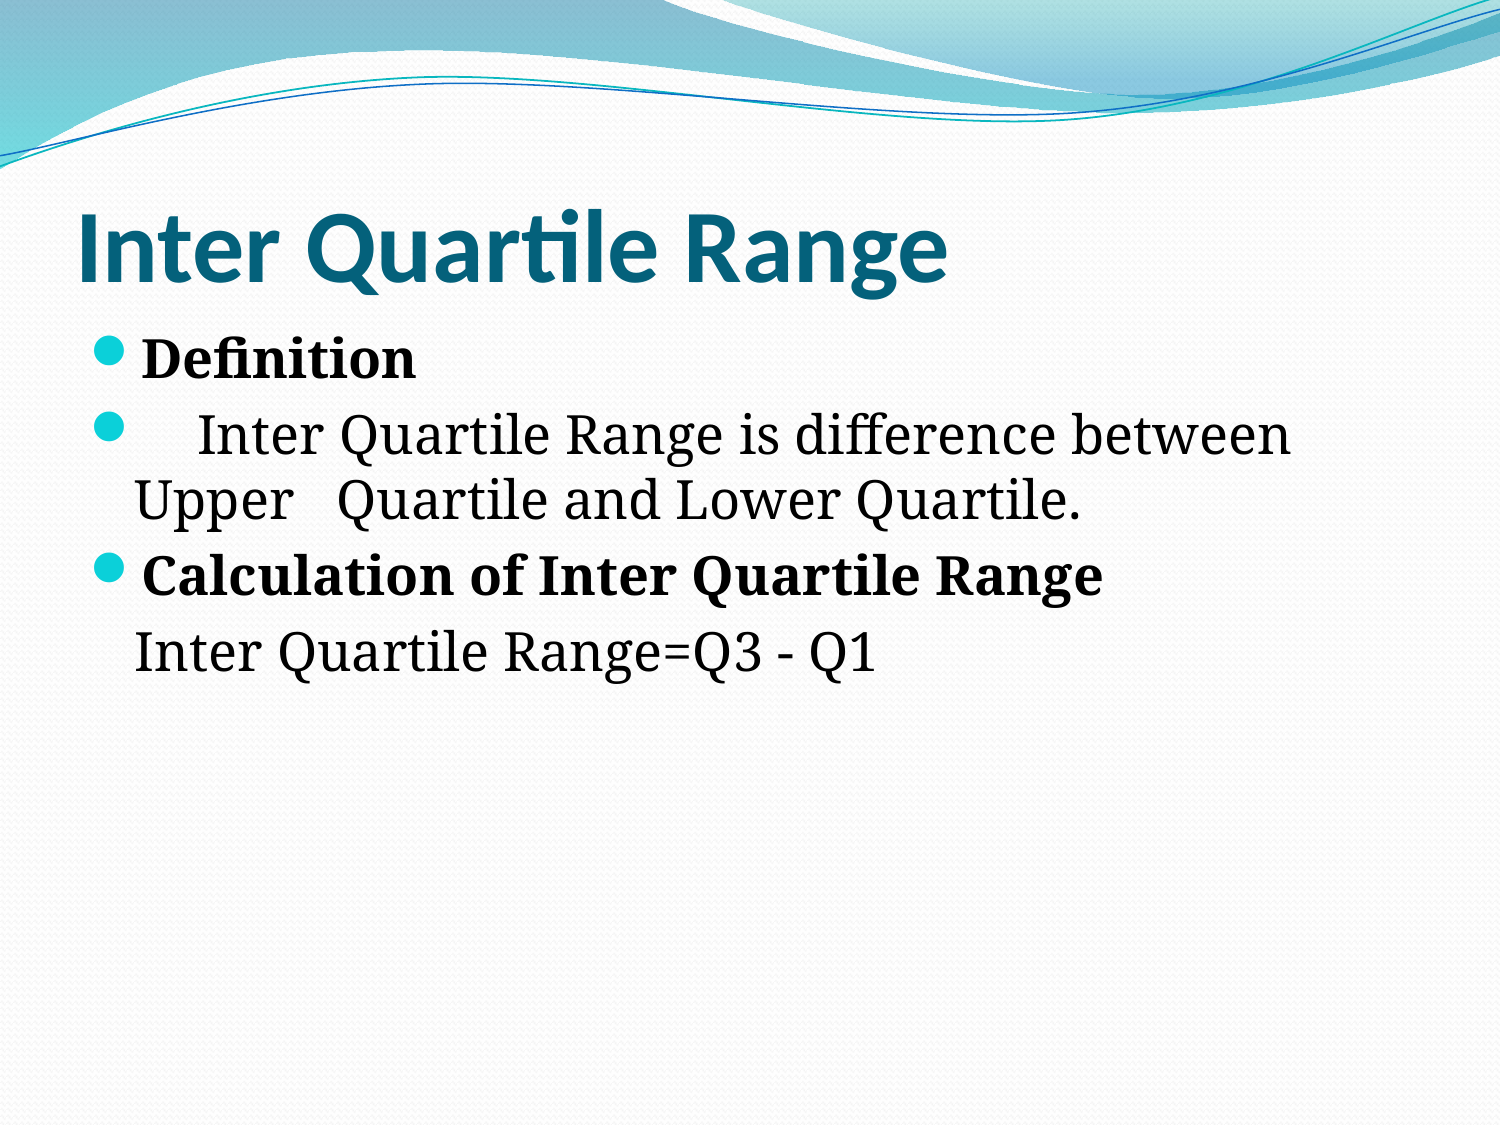

# Inter Quartile Range
Definition
    Inter Quartile Range is difference between Upper   Quartile and Lower Quartile.
Calculation of Inter Quartile Range
	Inter Quartile Range=Q3 - Q1